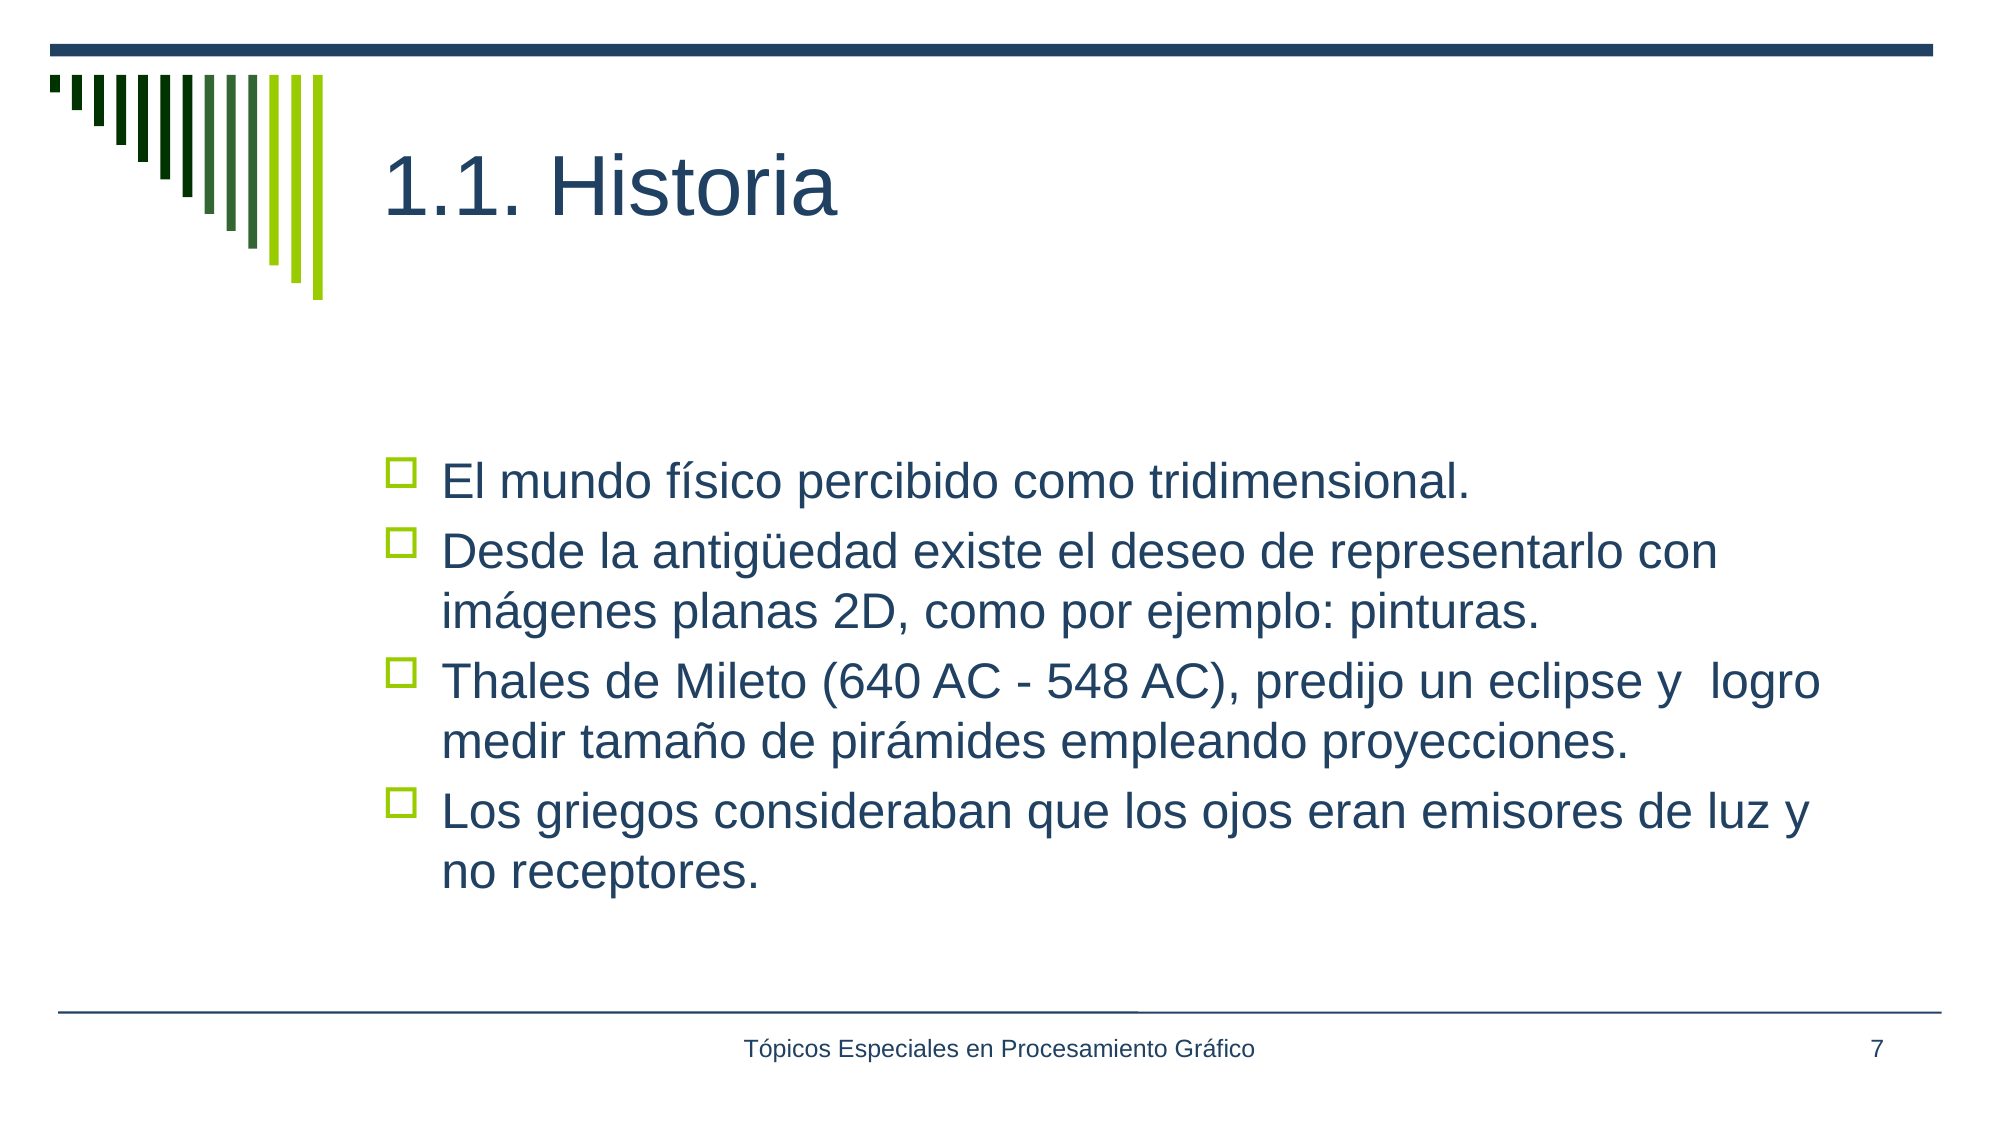

# 1.1. Historia
El mundo físico percibido como tridimensional.
Desde la antigüedad existe el deseo de representarlo con imágenes planas 2D, como por ejemplo: pinturas.
Thales de Mileto (640 AC - 548 AC), predijo un eclipse y  logro medir tamaño de pirámides empleando proyecciones.
Los griegos consideraban que los ojos eran emisores de luz y no receptores.

Tópicos Especiales en Procesamiento Gráfico
7